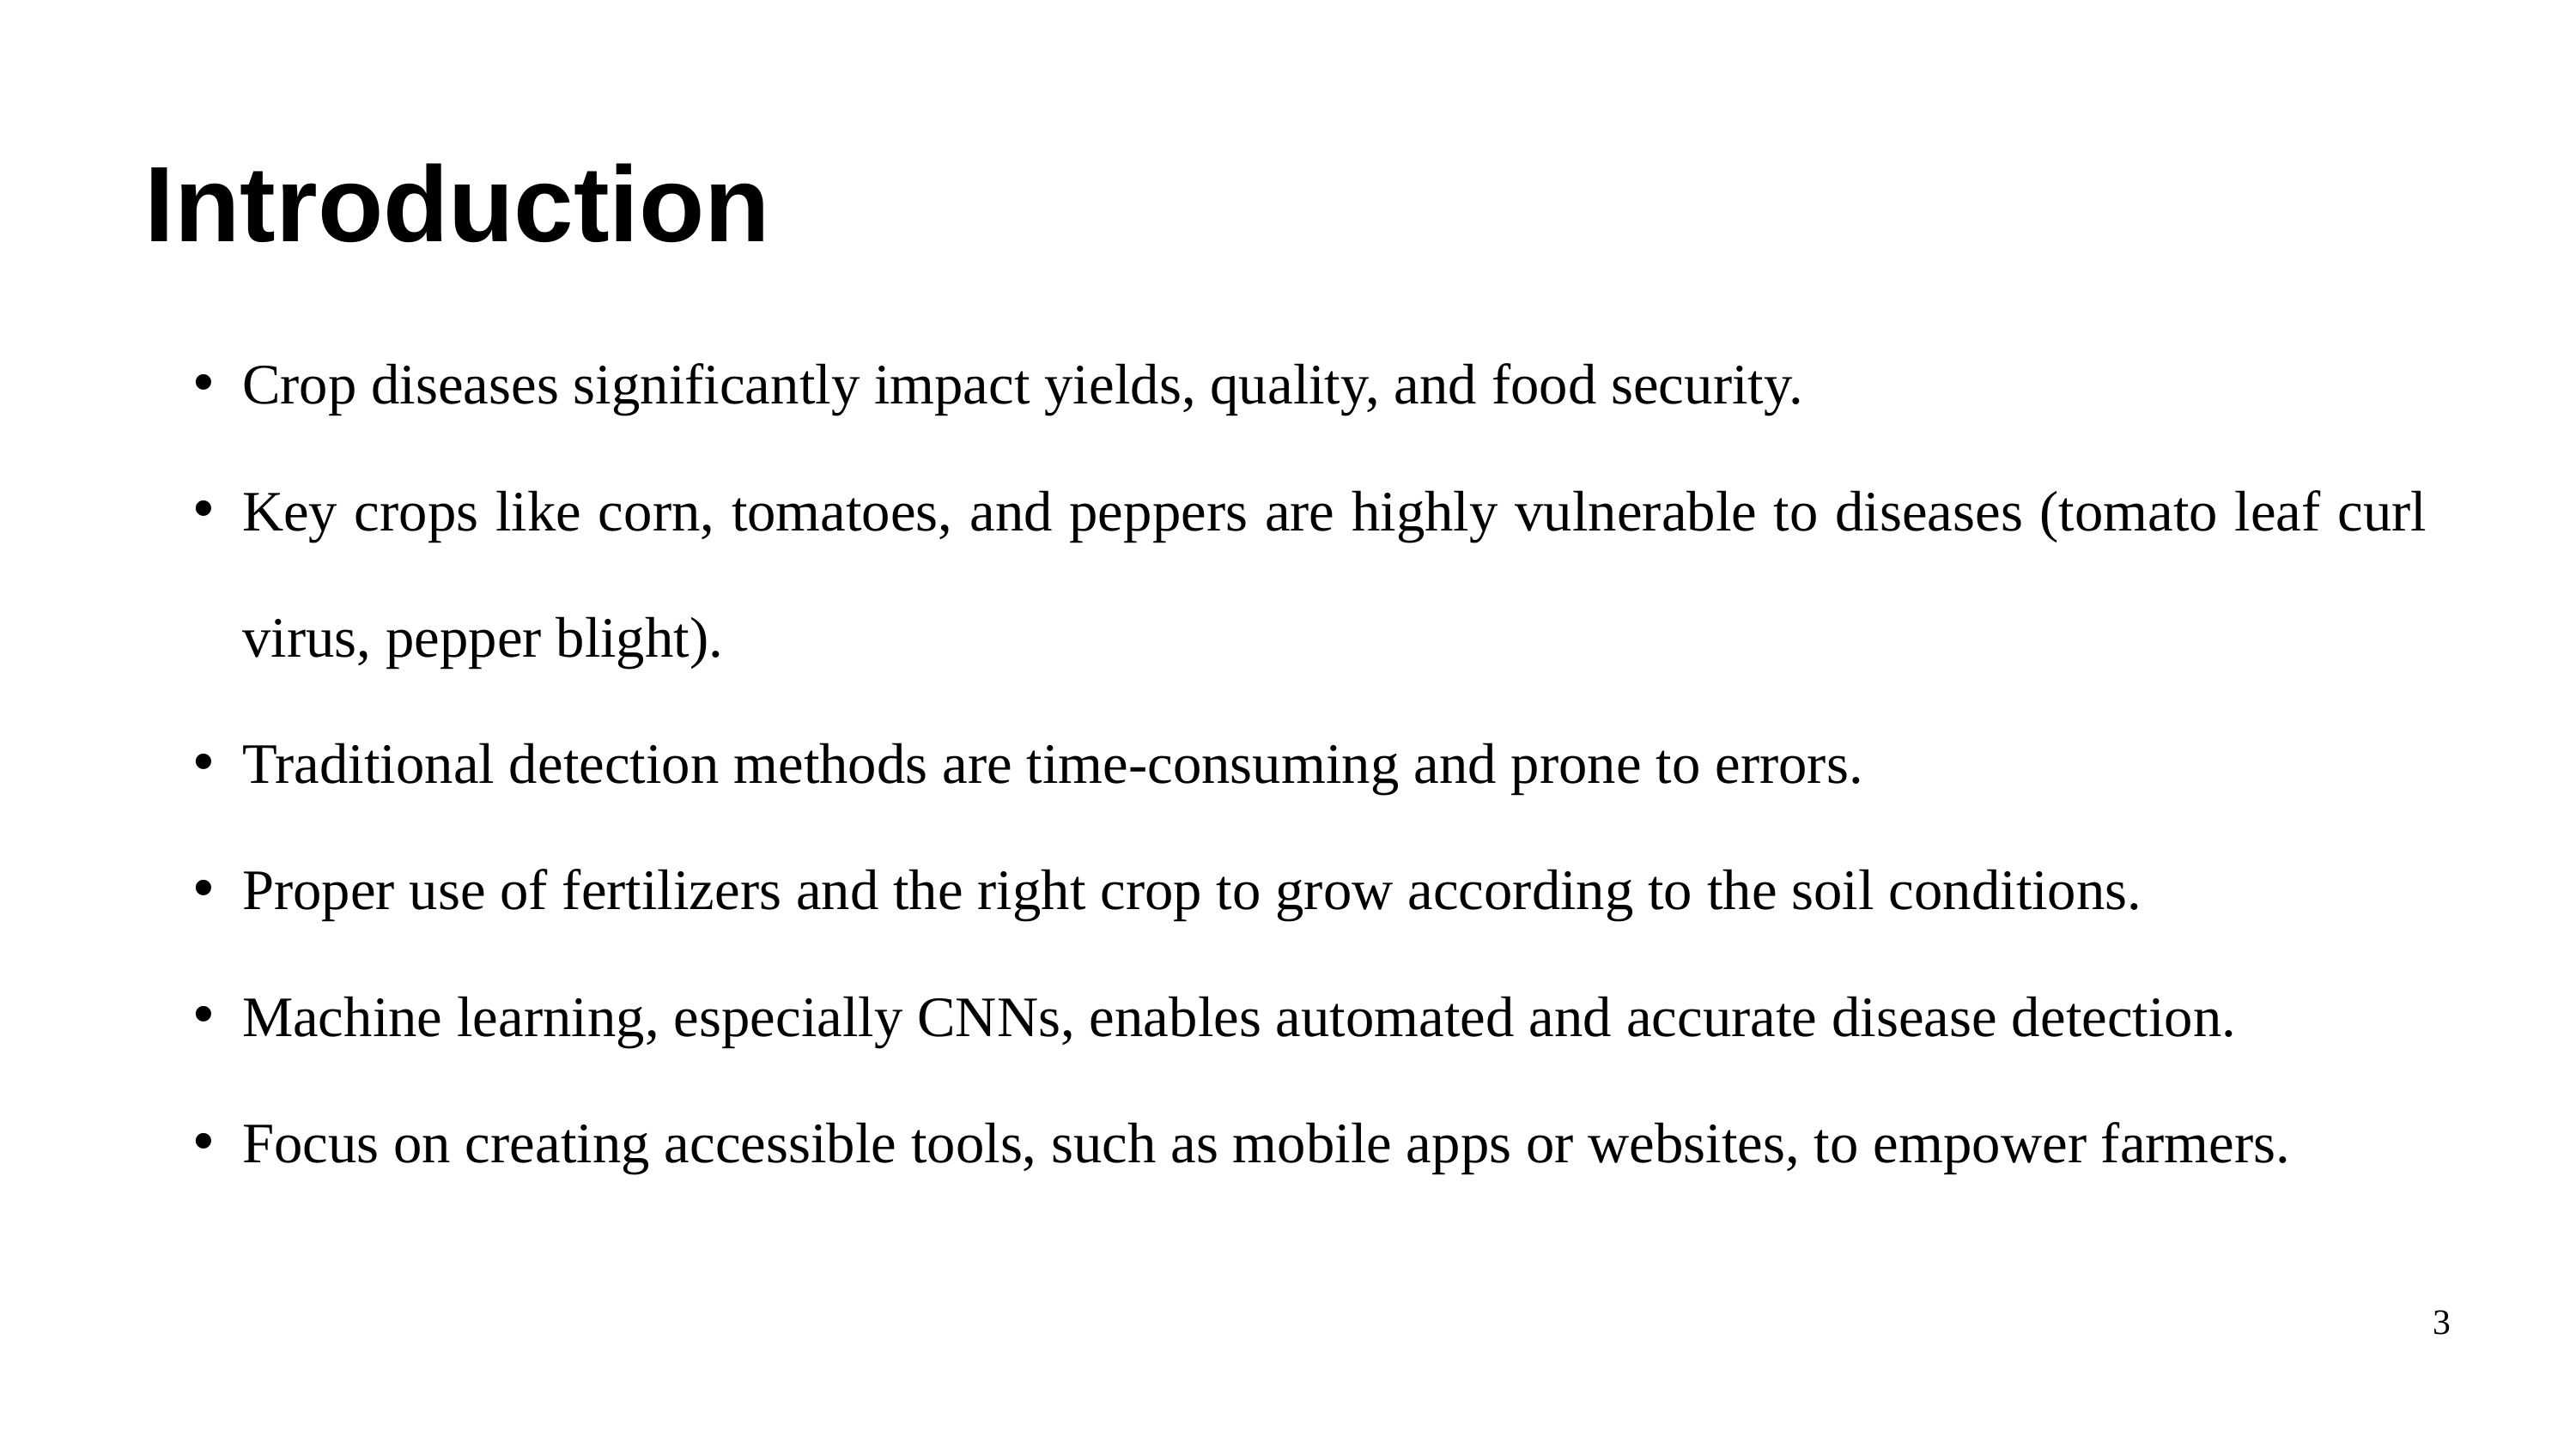

Introduction
Crop diseases significantly impact yields, quality, and food security.
Key crops like corn, tomatoes, and peppers are highly vulnerable to diseases (tomato leaf curl virus, pepper blight).
Traditional detection methods are time-consuming and prone to errors.
Proper use of fertilizers and the right crop to grow according to the soil conditions.
Machine learning, especially CNNs, enables automated and accurate disease detection.
Focus on creating accessible tools, such as mobile apps or websites, to empower farmers.

3